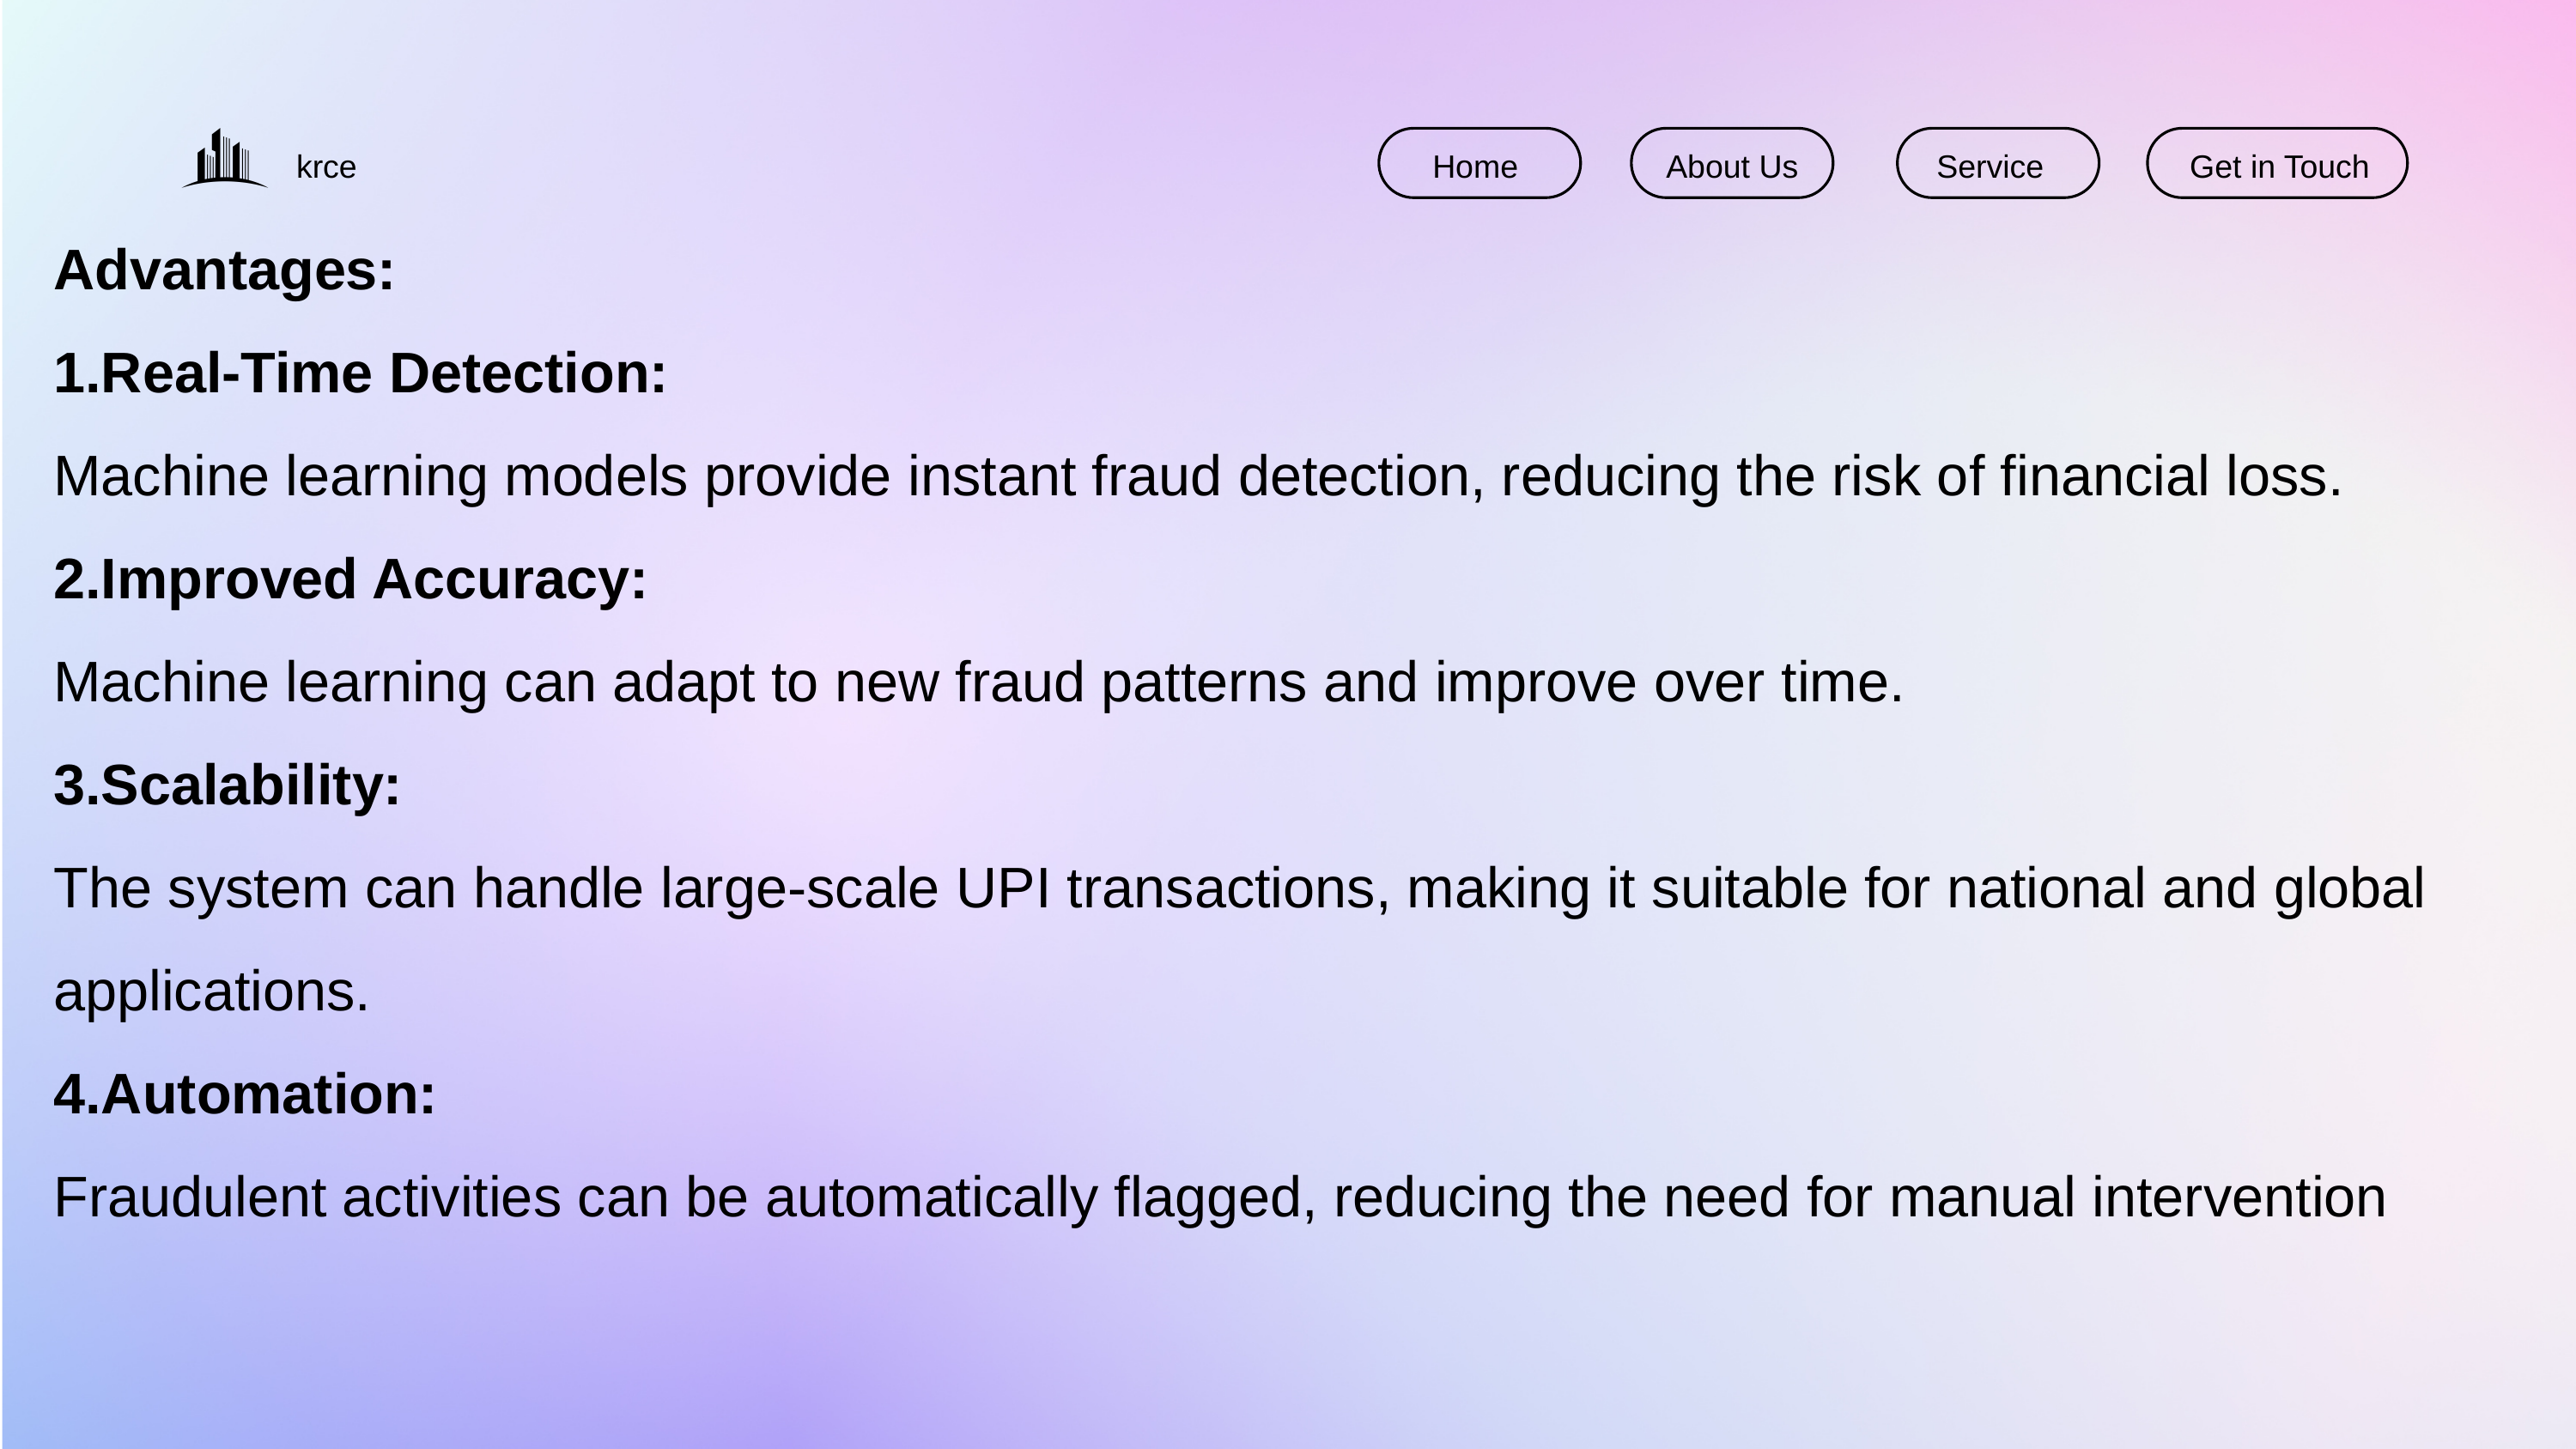

krce
Home
About Us
Service
Get in Touch
Advantages:
Real-Time Detection:
Machine learning models provide instant fraud detection, reducing the risk of financial loss.
Improved Accuracy:
Machine learning can adapt to new fraud patterns and improve over time.
Scalability:
The system can handle large-scale UPI transactions, making it suitable for national and global applications.
Automation:
Fraudulent activities can be automatically flagged, reducing the need for manual intervention